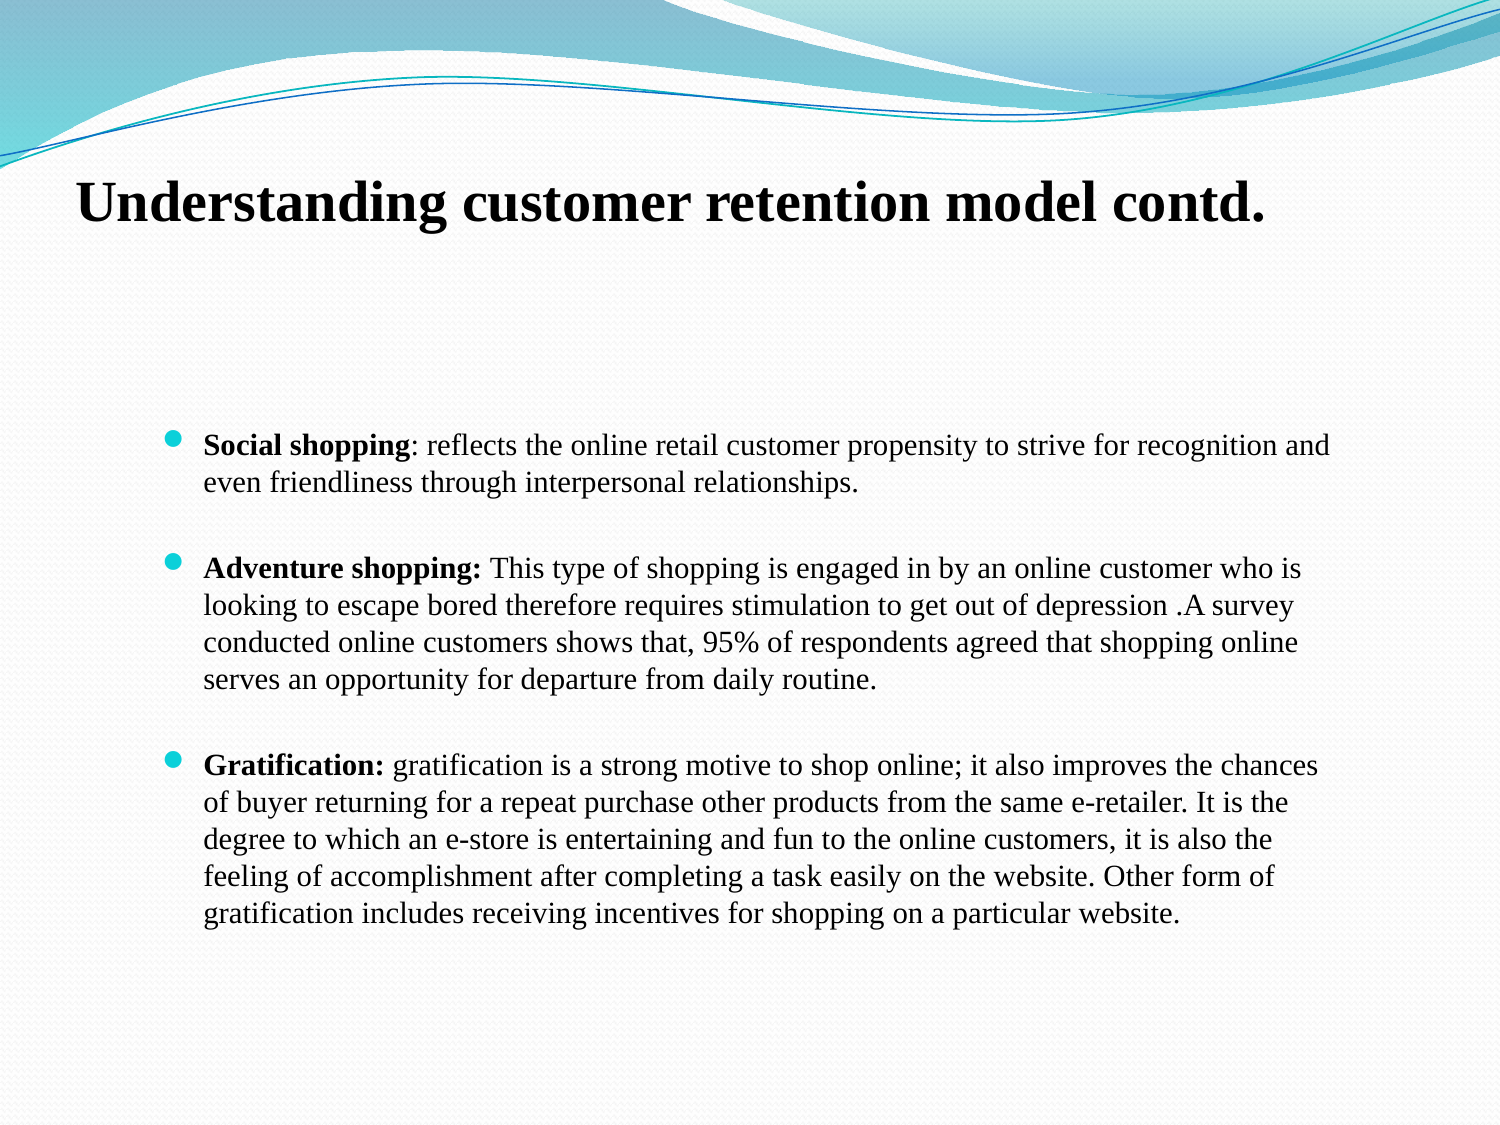

# Understanding customer retention model contd.

Social shopping: reflects the online retail customer propensity to strive for recognition and even friendliness through interpersonal relationships.

Adventure shopping: This type of shopping is engaged in by an online customer who is looking to escape bored therefore requires stimulation to get out of depression .A survey conducted online customers shows that, 95% of respondents agreed that shopping online serves an opportunity for departure from daily routine.

Gratification: gratification is a strong motive to shop online; it also improves the chances of buyer returning for a repeat purchase other products from the same e-retailer. It is the degree to which an e-store is entertaining and fun to the online customers, it is also the feeling of accomplishment after completing a task easily on the website. Other form of gratification includes receiving incentives for shopping on a particular website.